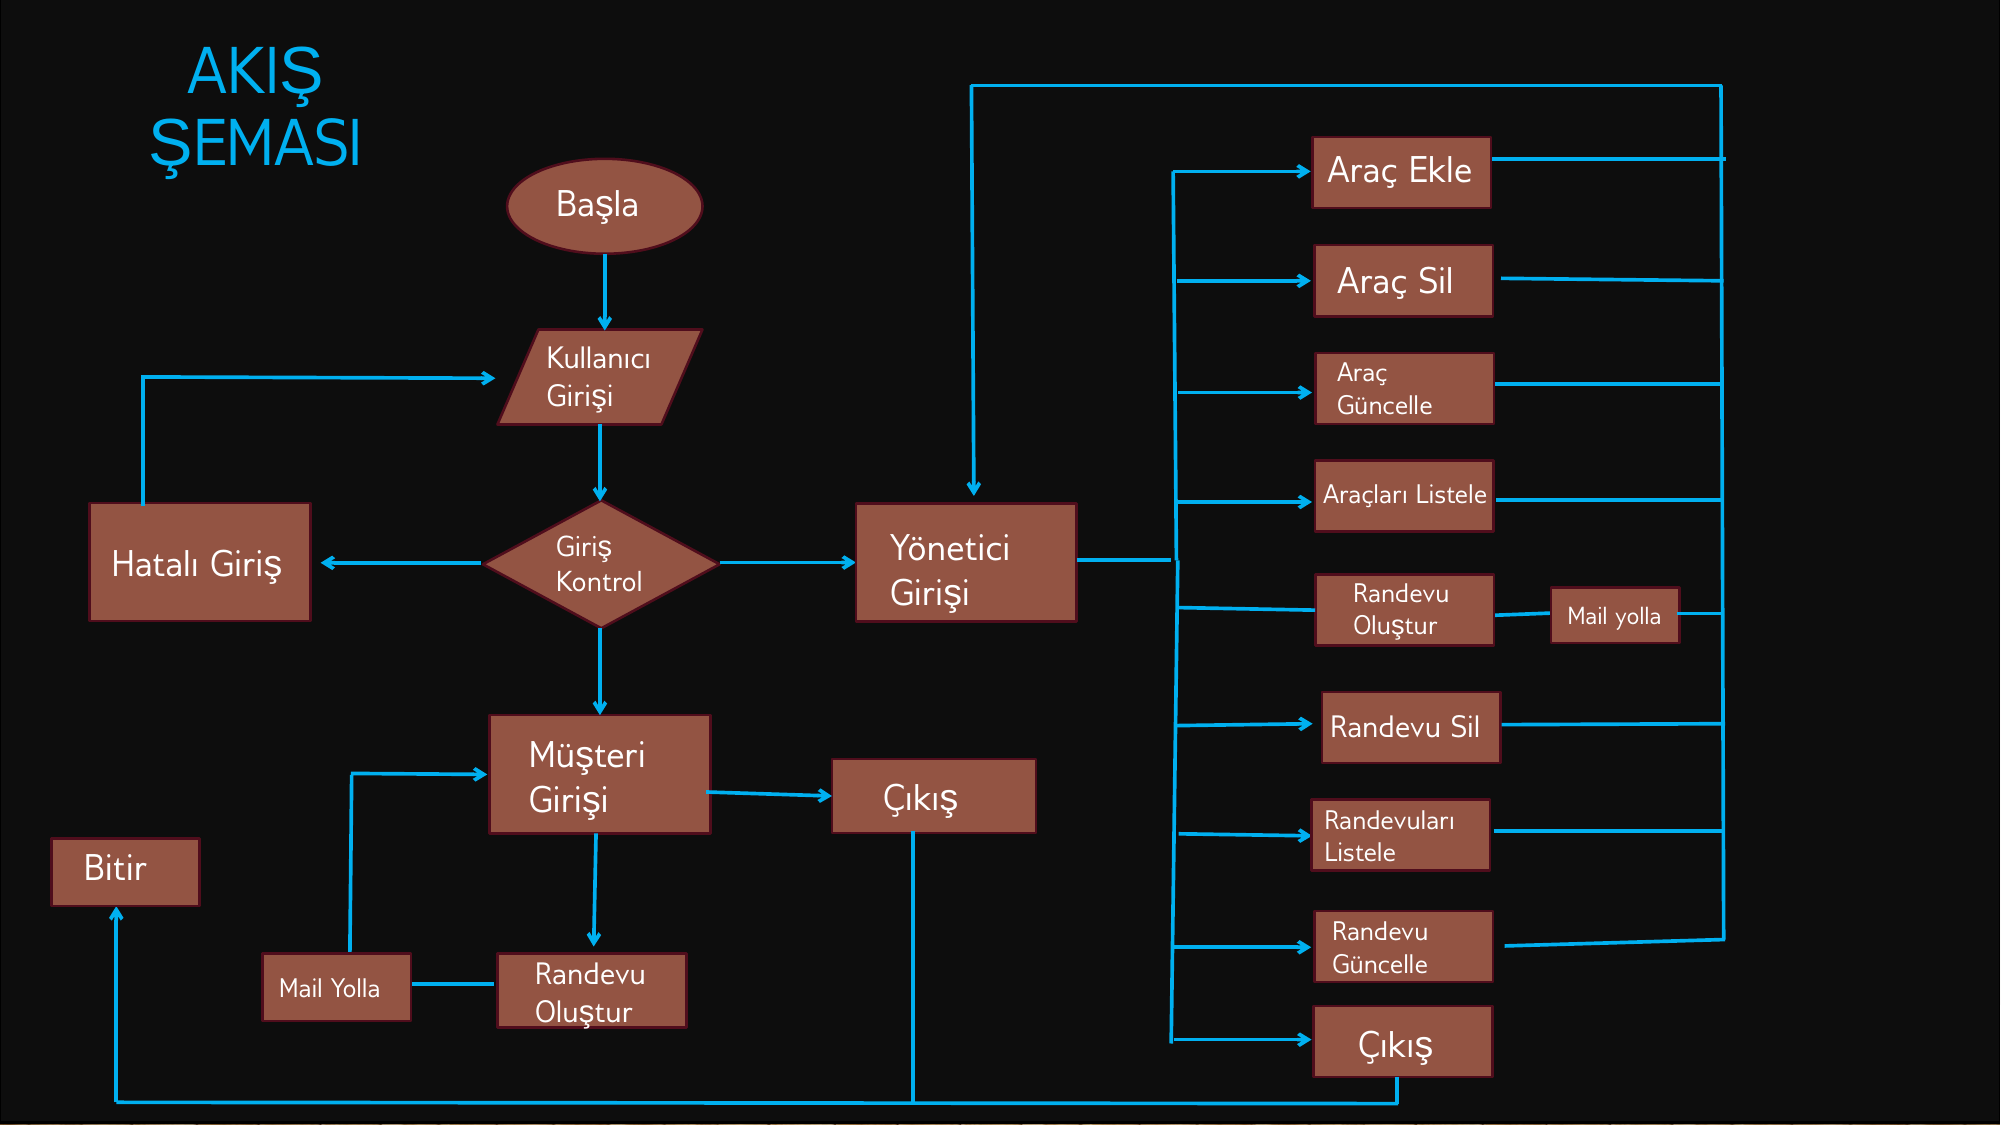

# Akış şeması

Araç Ekle

Başla

Araç Sil

Kullanıcı
Girişi
Araç
Güncelle

Araçları Listele

Yönetici
Girişi
Giriş
Kontrol
Hatalı Giriş
Randevu
Oluştur

Mail yolla

Randevu Sil

Müşteri
Girişi

Çıkış
Randevuları
Listele

Bitir

Randevu
Güncelle

Randevu
Oluştur

Mail Yolla

Çıkış